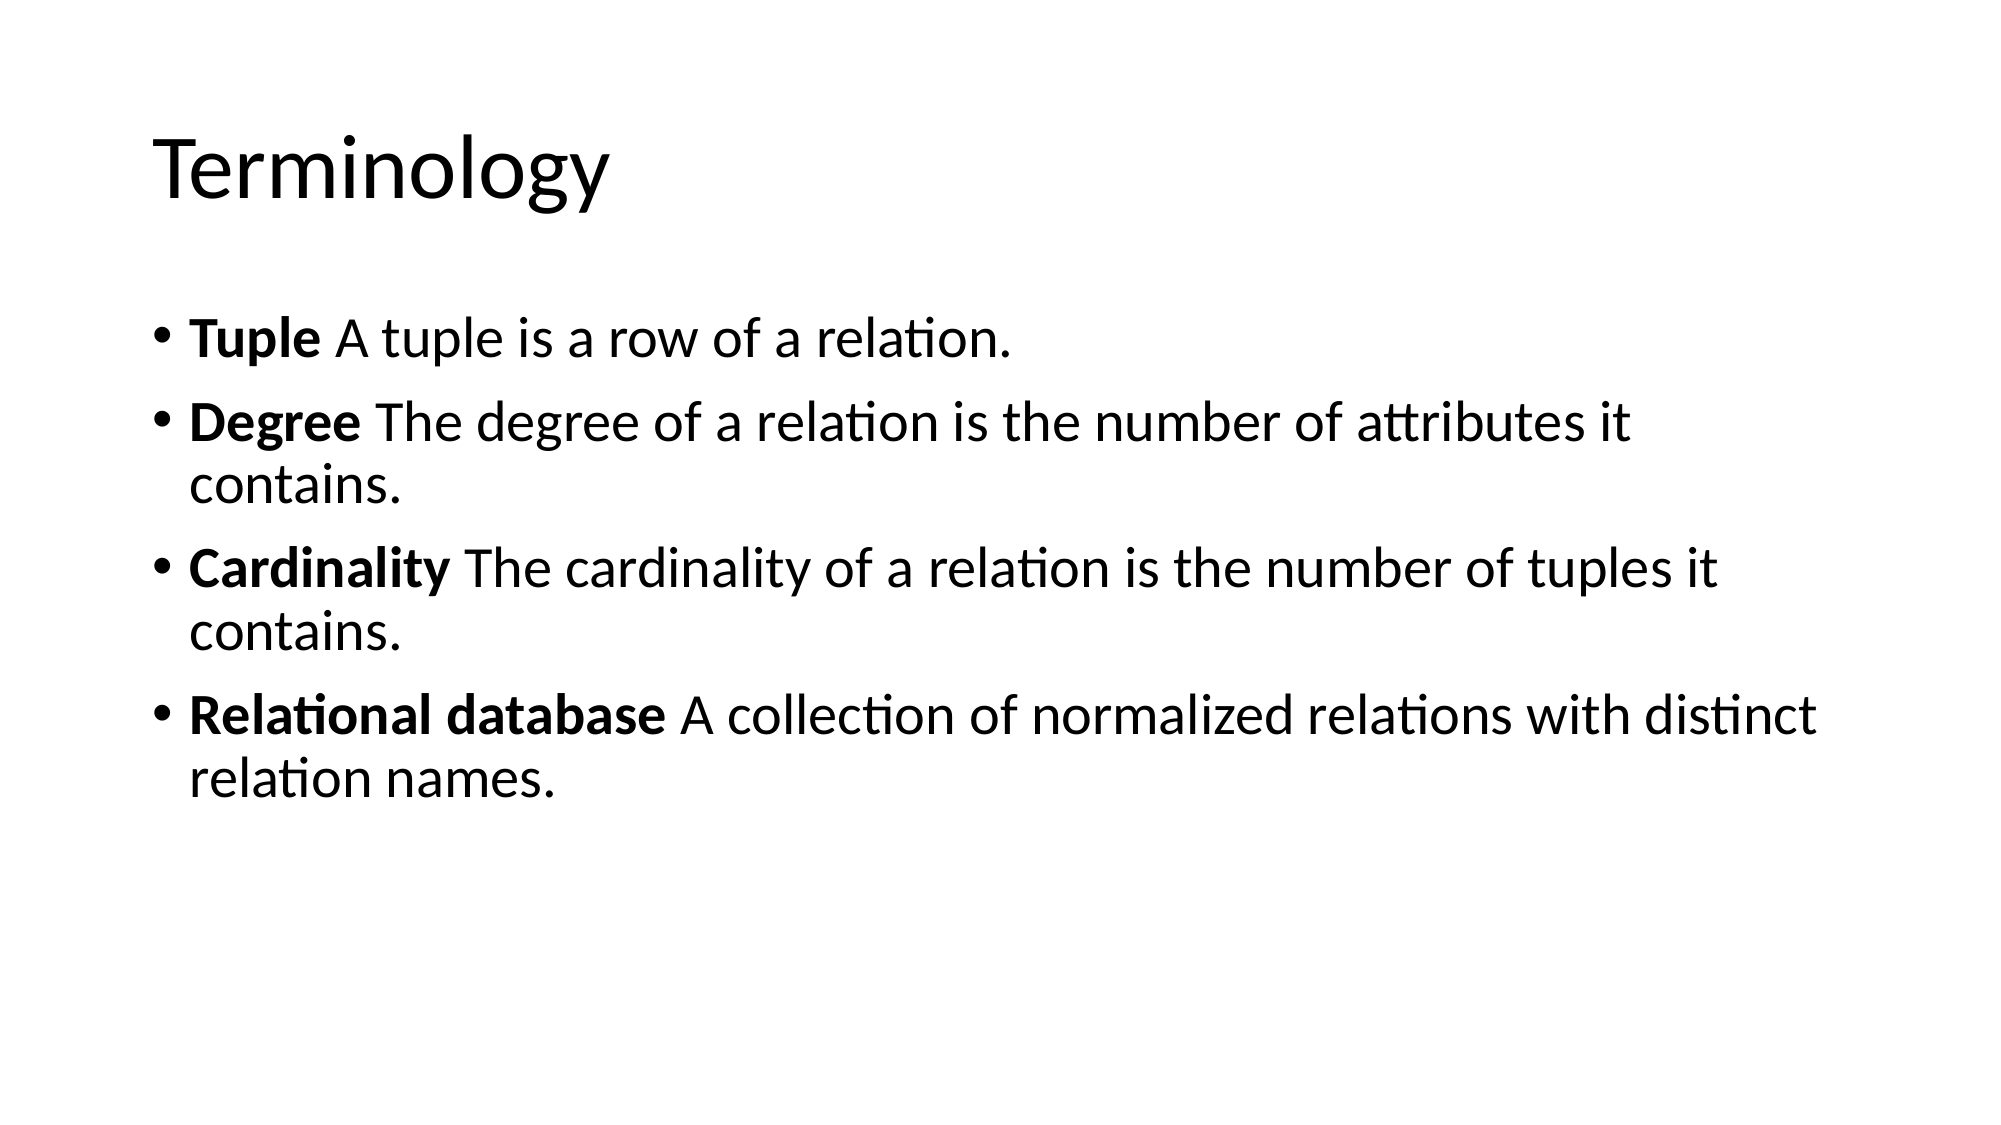

# Terminology
Tuple A tuple is a row of a relation.
Degree The degree of a relation is the number of attributes it contains.
Cardinality The cardinality of a relation is the number of tuples it contains.
Relational database A collection of normalized relations with distinct relation names.